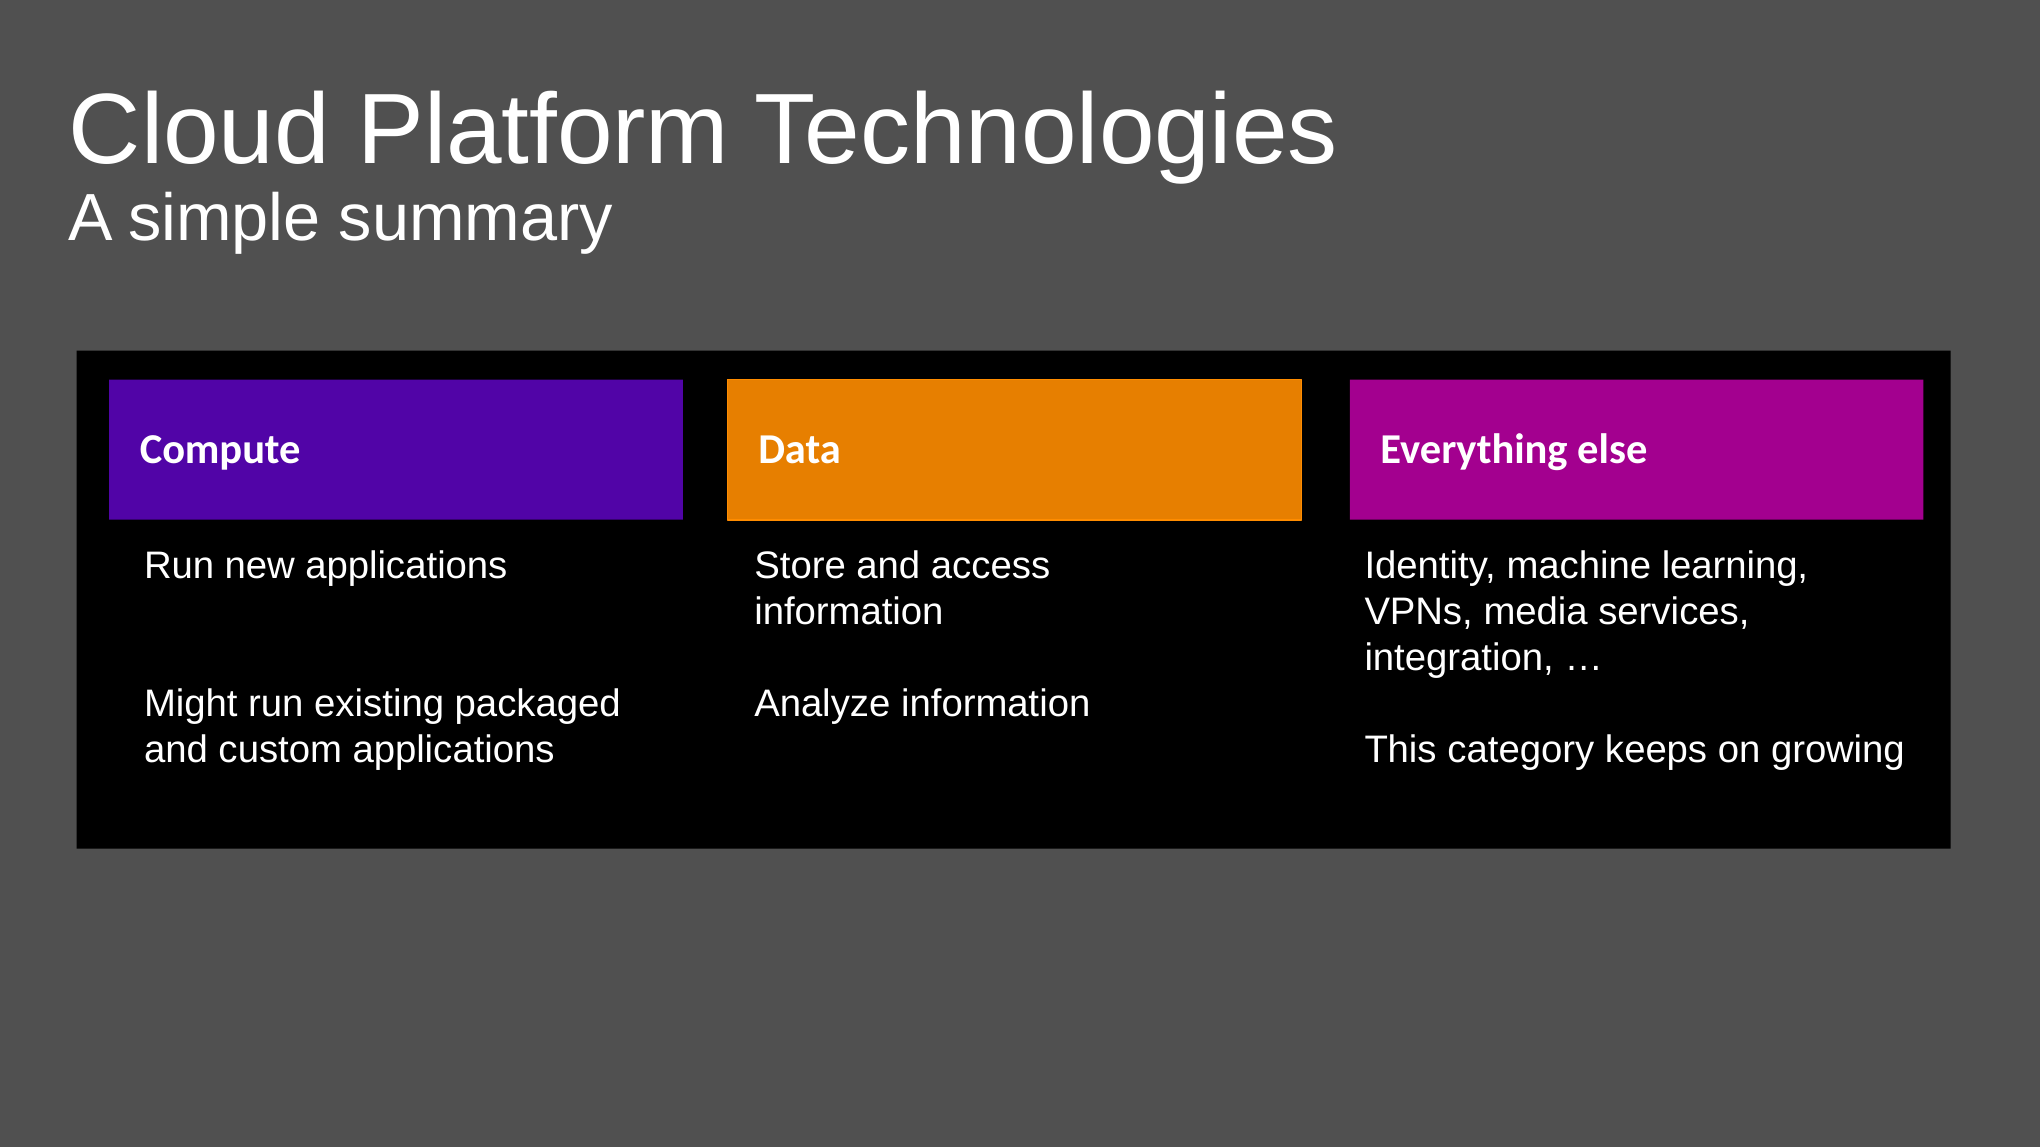

Cloud Platform Technologies
A simple summary

Compute
Data
Everything else
Run new applications

Might run existing packaged and custom applications

Store and access information

Analyze information

Identity, machine learning, VPNs, media services, integration, …

This category keeps on growing